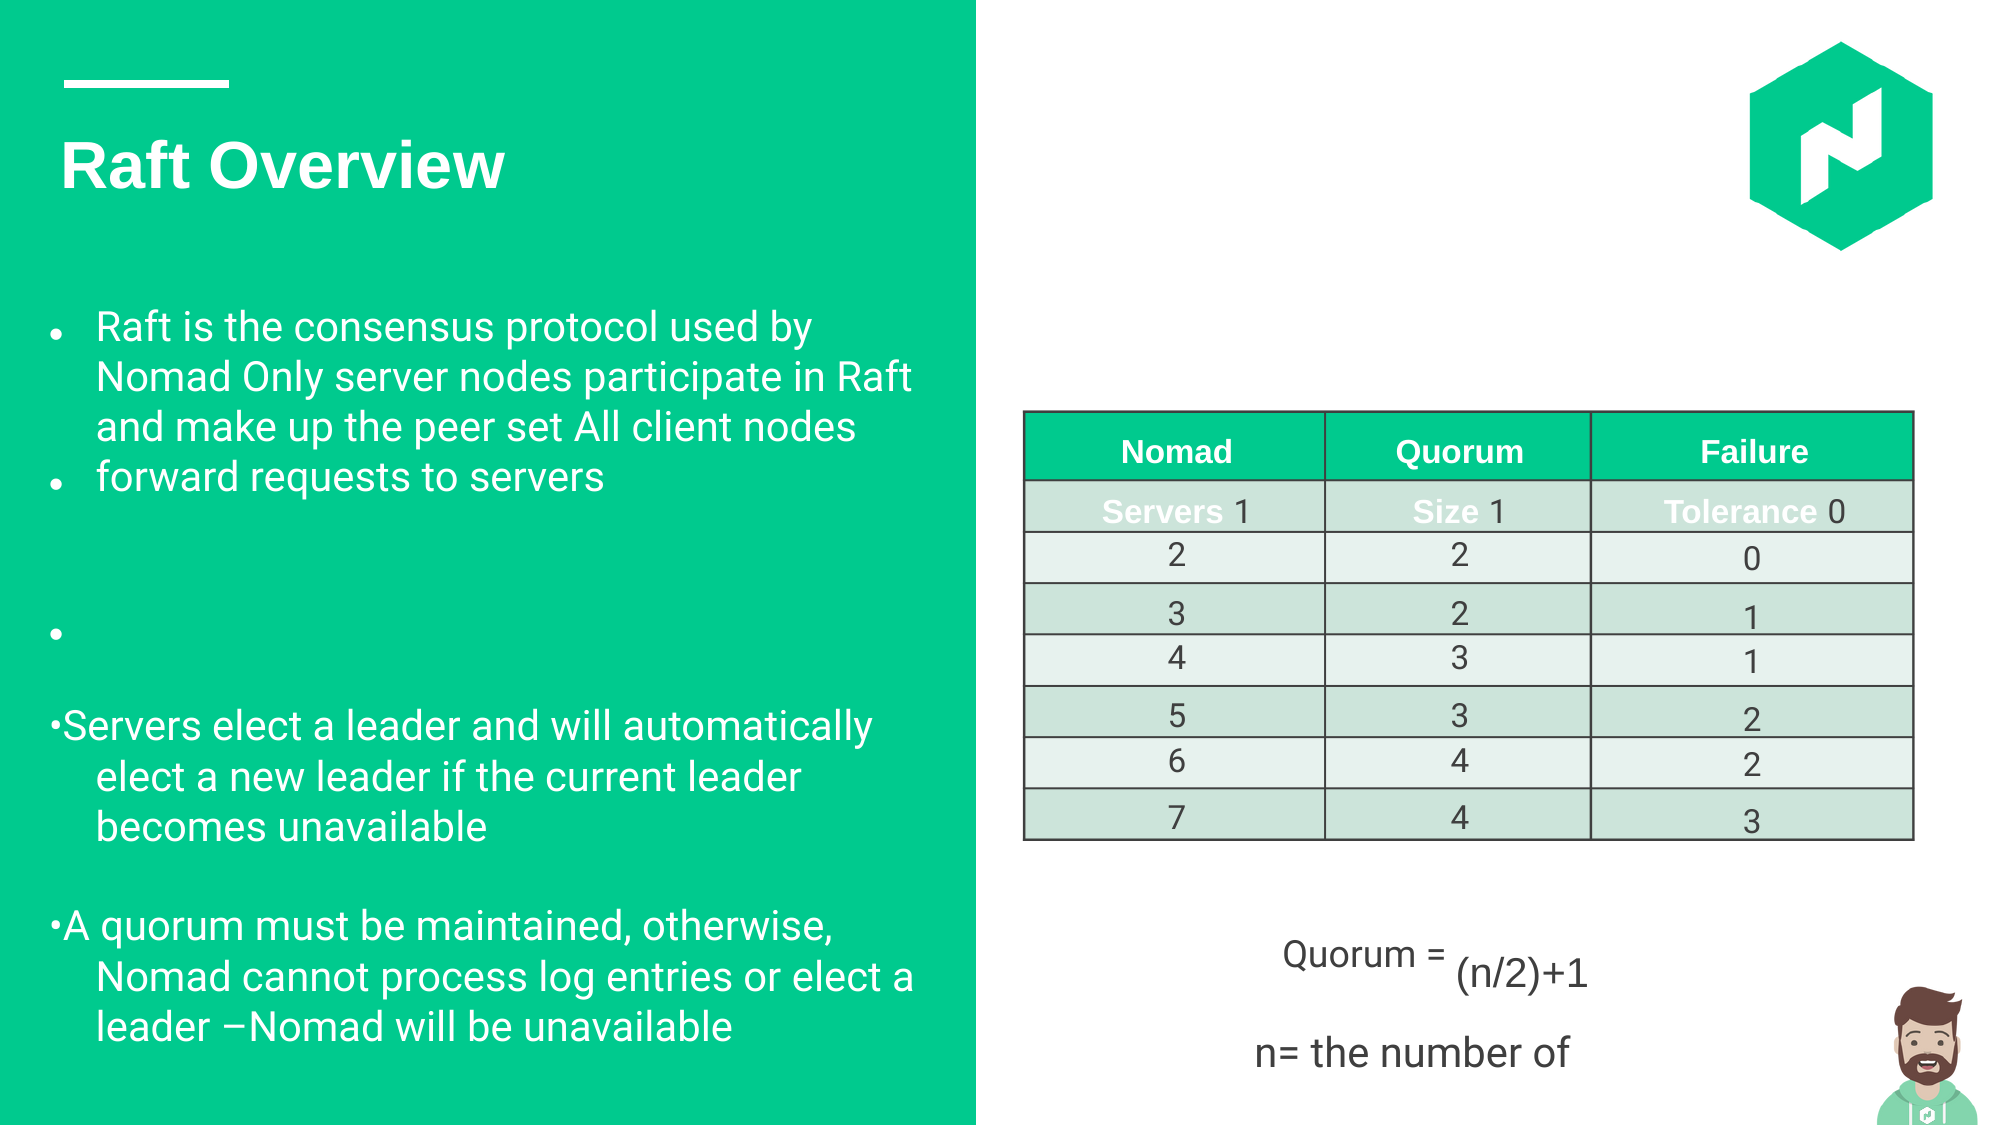

Raft Overview
Raft is the consensus protocol used by Nomad Only server nodes participate in Raft and make up the peer set All client nodes forward requests to servers
•

Nomad Servers 1
2
3
4
5
6
7
Quorum Size 1
2
2
3
3
4
4
Failure Tolerance 0
•

0
1
1
2
2
3
•
•Servers elect a leader and will automatically
elect a new leader if the current leader becomes unavailable
•A quorum must be maintained, otherwise,
Nomad cannot process log entries or elect a leader –Nomad will be unavailable
Quorum =
n= the number of servers
(n/2)+1